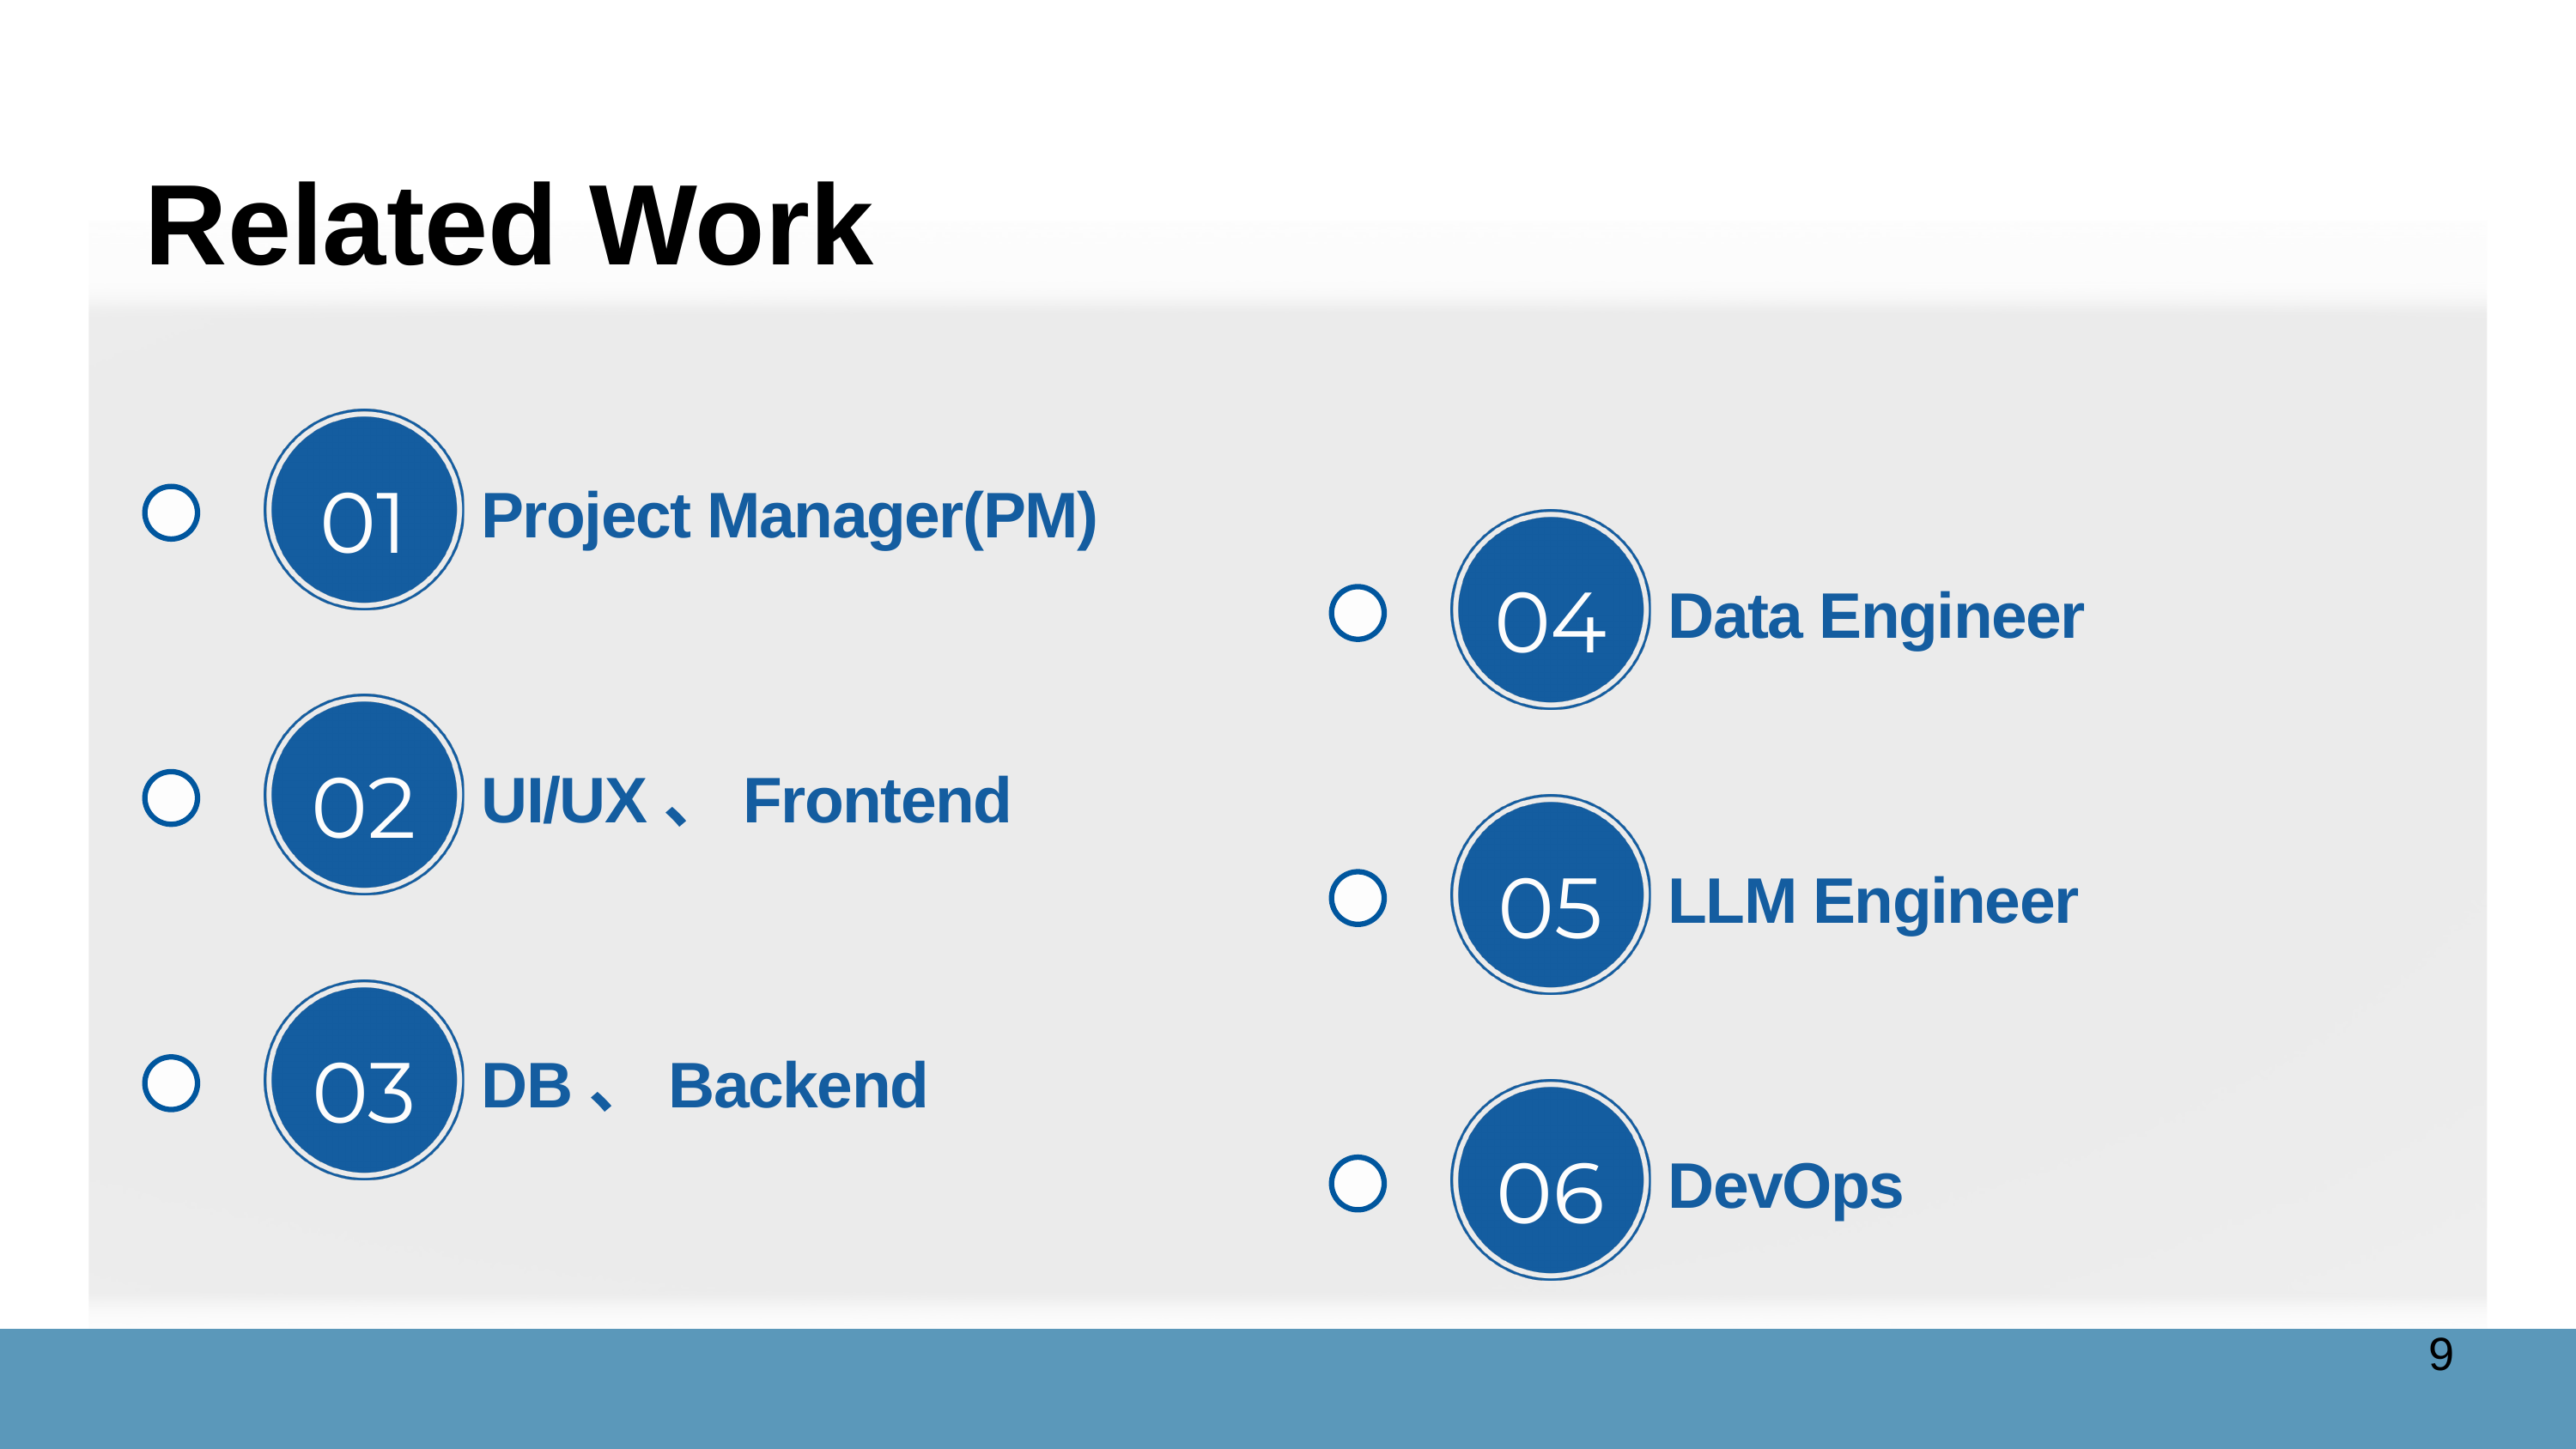

Related Work

01
Project Manager(PM)

04
Data Engineer

02
UI/UX、Frontend

05
LLM Engineer

03
DB、Backend

06
DevOps

9